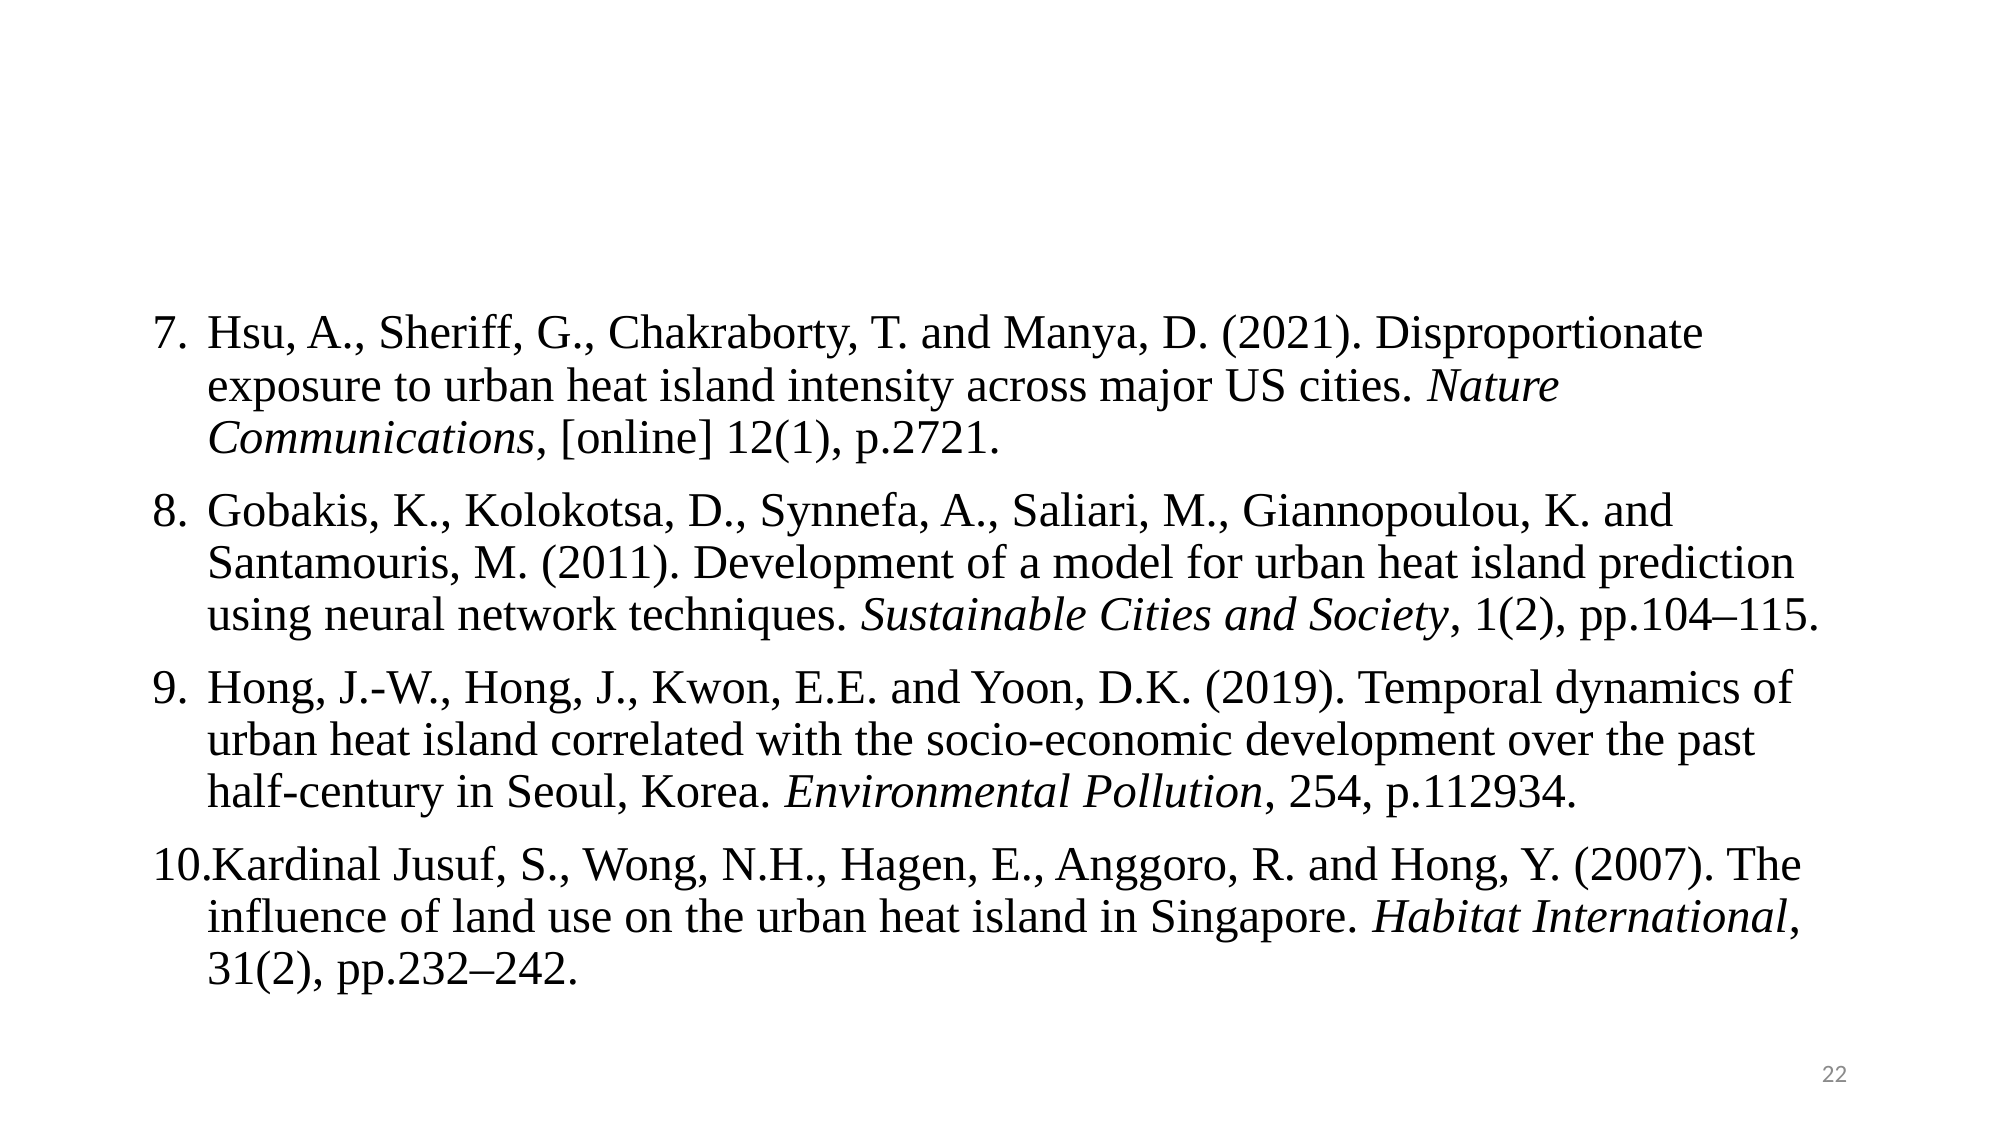

#
Hsu, A., Sheriff, G., Chakraborty, T. and Manya, D. (2021). Disproportionate exposure to urban heat island intensity across major US cities. Nature Communications, [online] 12(1), p.2721.
Gobakis, K., Kolokotsa, D., Synnefa, A., Saliari, M., Giannopoulou, K. and Santamouris, M. (2011). Development of a model for urban heat island prediction using neural network techniques. Sustainable Cities and Society, 1(2), pp.104–115.
Hong, J.-W., Hong, J., Kwon, E.E. and Yoon, D.K. (2019). Temporal dynamics of urban heat island correlated with the socio-economic development over the past half-century in Seoul, Korea. Environmental Pollution, 254, p.112934.
Kardinal Jusuf, S., Wong, N.H., Hagen, E., Anggoro, R. and Hong, Y. (2007). The influence of land use on the urban heat island in Singapore. Habitat International, 31(2), pp.232–242.

22